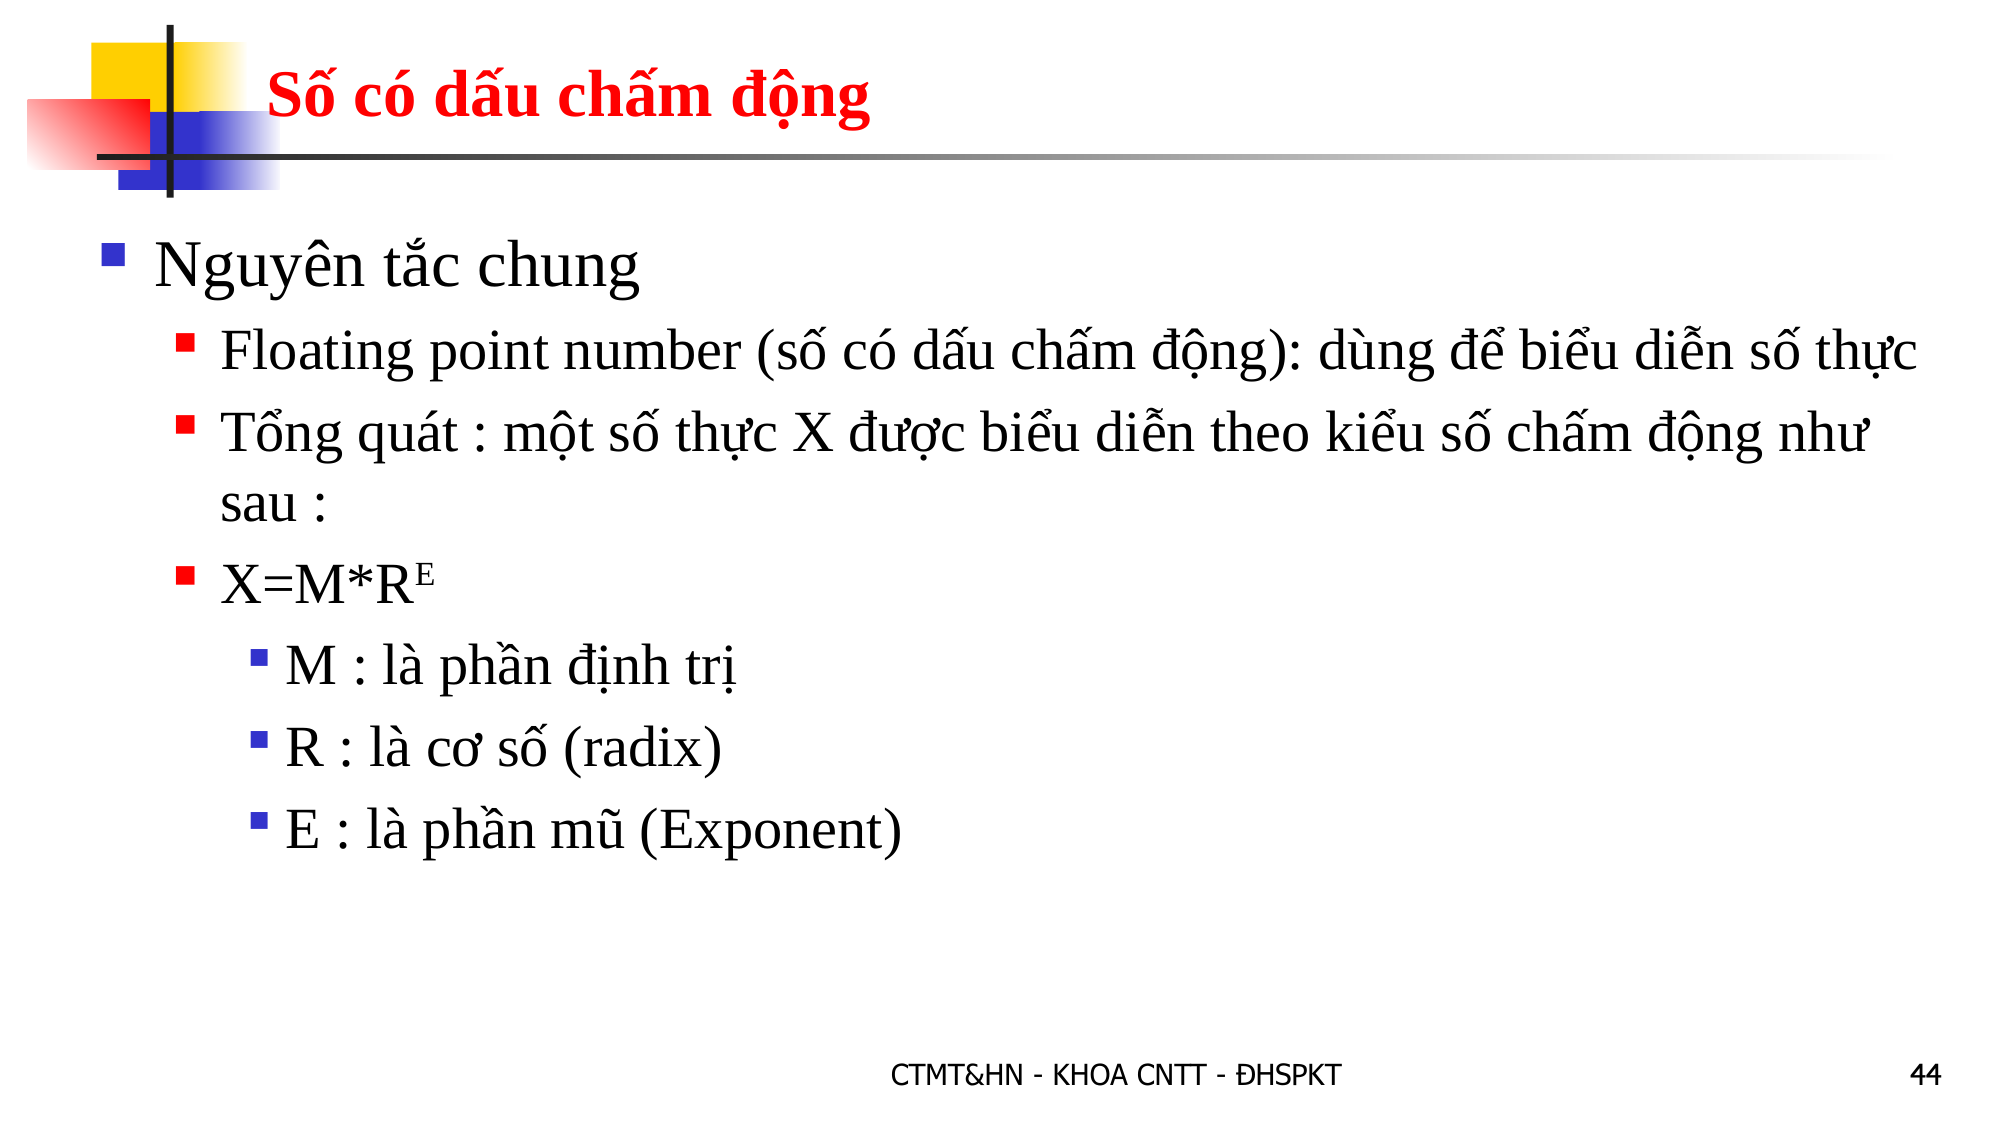

# Số có dấu chấm động
Nguyên tắc chung
Floating point number (số có dấu chấm động): dùng để biểu diễn số thực
Tổng quát : một số thực X được biểu diễn theo kiểu số chấm động như sau :
X=M*RE
M : là phần định trị
R : là cơ số (radix)
E : là phần mũ (Exponent)
CTMT&HN - KHOA CNTT - ĐHSPKT
44